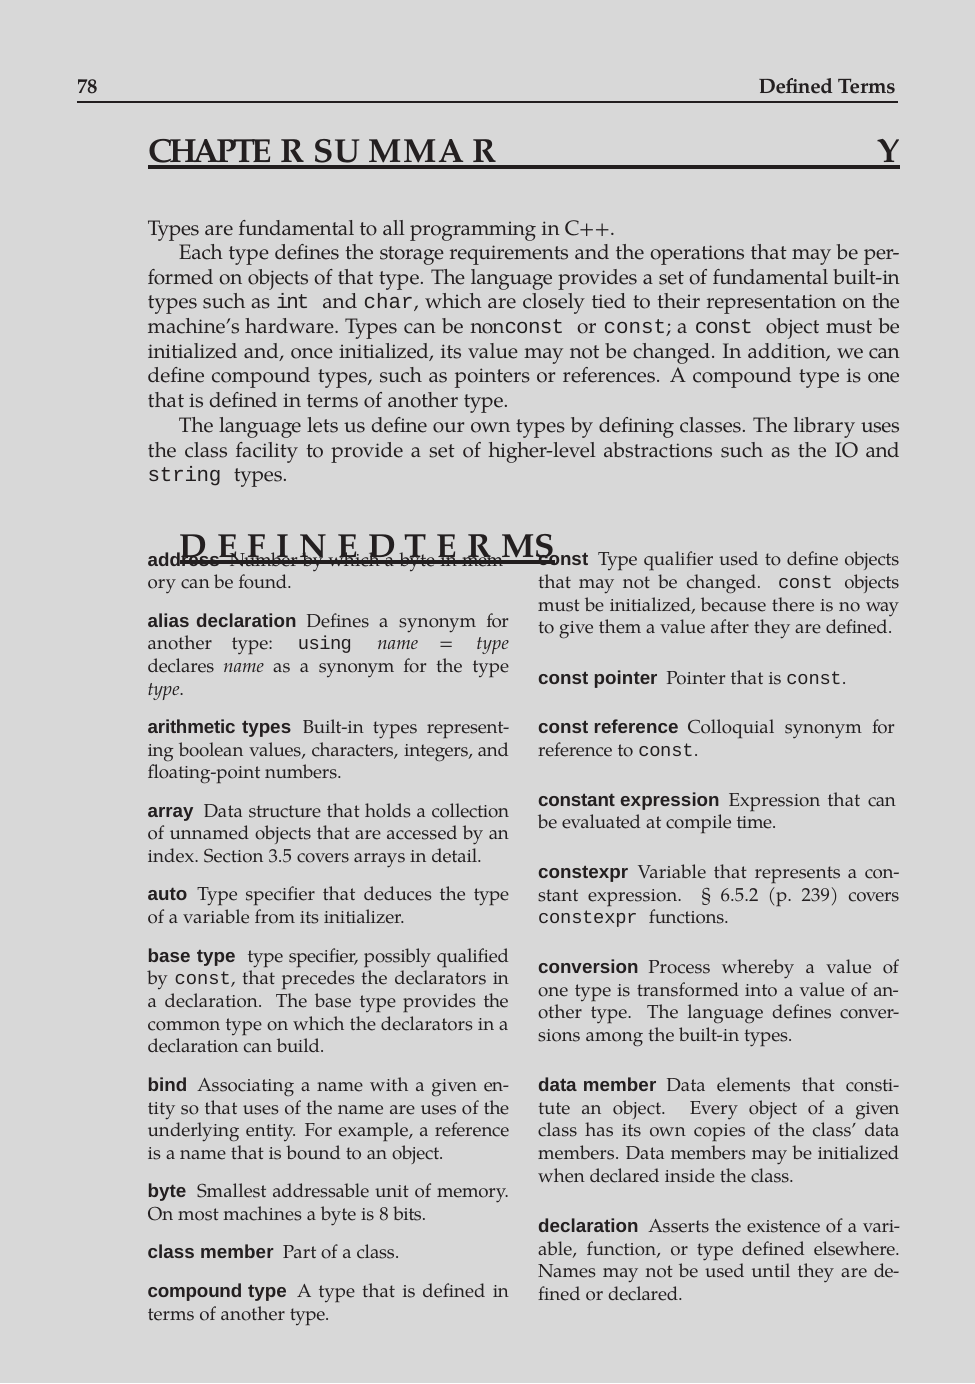

78
Defined Terms

Chapte r Su mma r y
Types are fundamental to all programming in C++.
Each type defines the storage requirements and the operations that may be per- formed on objects of that type. The language provides a set of fundamental built-in types such as int and char, which are closely tied to their representation on the machine’s hardware. Types can be nonconst or const; a const object must be initialized and, once initialized, its value may not be changed. In addition, we can define compound types, such as pointers or references. A compound type is one that is defined in terms of another type.
The language lets us define our own types by defining classes. The library uses the class facility to provide a set of higher-level abstractions such as the IO and string types.

Defined Terms
const Type qualifier used to define objects that may not be changed.  const objects must be initialized, because there is no way to give them a value after they are defined.
address Number by which a byte in mem- ory can be found.
alias declaration Defines a synonym for another type: using name = type declares name as a synonym for the type type.
arithmetic types Built-in types represent- ing boolean values, characters, integers, and floating-point numbers.
array Data structure that holds a collection of unnamed objects that are accessed by an index. Section 3.5 covers arrays in detail.
auto Type specifier that deduces the type of a variable from its initializer.
base type type specifier, possibly qualified by const, that precedes the declarators in a declaration. The base type provides the common type on which the declarators in a declaration can build.
bind Associating a name with a given en- tity so that uses of the name are uses of the underlying entity. For example, a reference is a name that is bound to an object.
byte Smallest addressable unit of memory. On most machines a byte is 8 bits.
class member Part of a class.
compound type A type that is defined in terms of another type.
const pointer Pointer that is const.
const reference Colloquial synonym for reference to const.
constant expression Expression that can be evaluated at compile time.
constexpr Variable that represents a con- stant expression.  § 6.5.2 (p. 239) covers constexpr functions.
conversion Process whereby a value of one type is transformed into a value of an- other type. The language defines conver- sions among the built-in types.
data member Data elements that consti- tute an object.  Every object of a given class has its own copies of the class’ data members. Data members may be initialized when declared inside the class.
declaration Asserts the existence of a vari- able, function, or type defined elsewhere. Names may not be used until they are de- fined or declared.